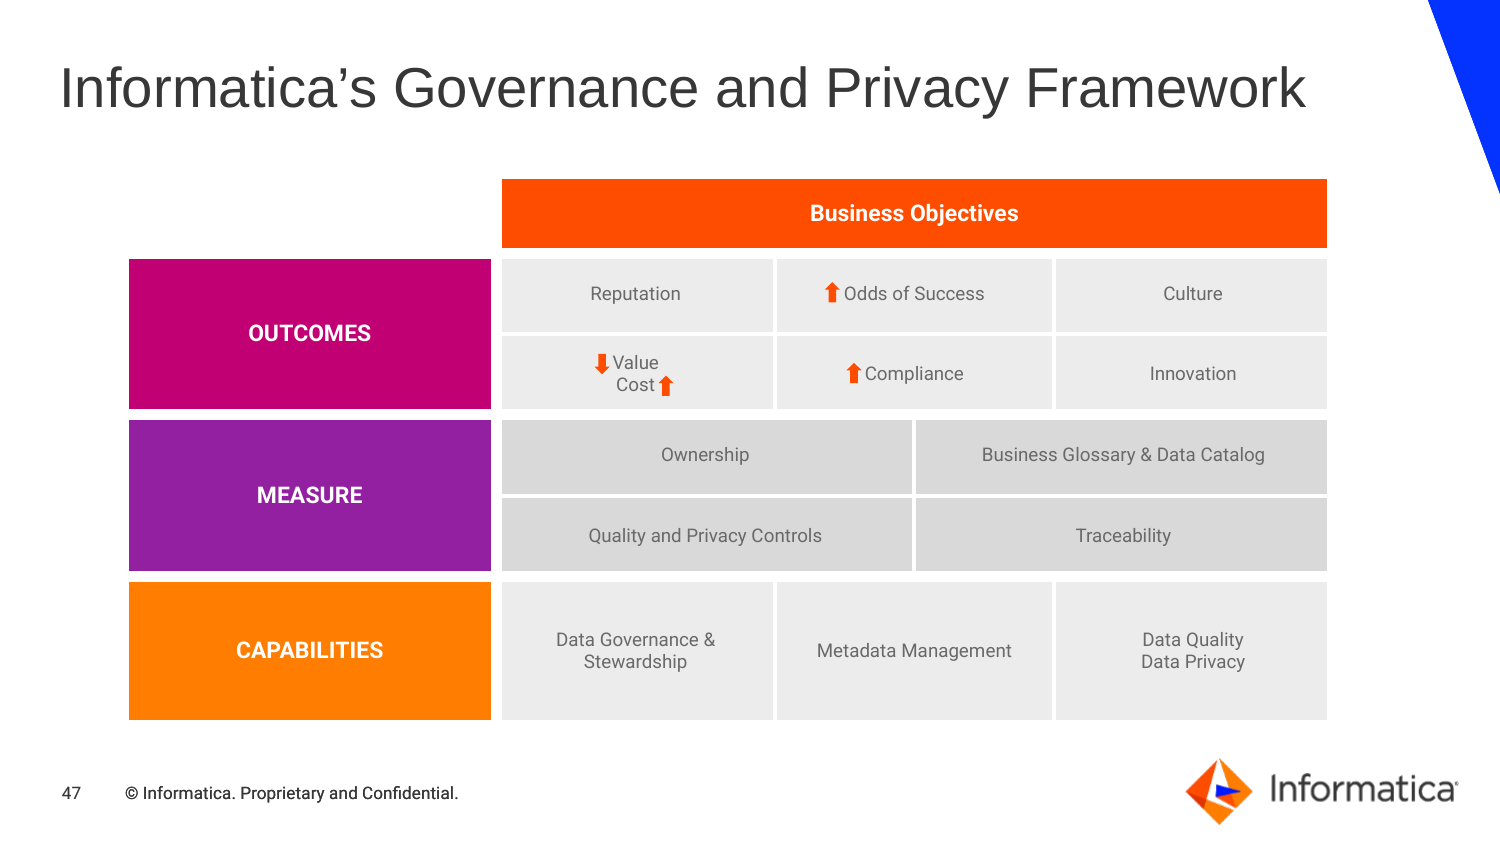

# Informatica’s Governance and Privacy Framework
|  | Business Objectives |  |  |  |
| --- | --- | --- | --- | --- |
| OUTCOMES | Reputation | Odds of Success |  | Culture |
|  | Value Cost | Compliance |  | Innovation |
| MEASURE | Ownership |  | Business Glossary & Data Catalog |  |
|  | Quality and Privacy Controls |  | Traceability |  |
| CAPABILITIES | Data Governance & Stewardship | Metadata Management |  | Data Quality Data Privacy |